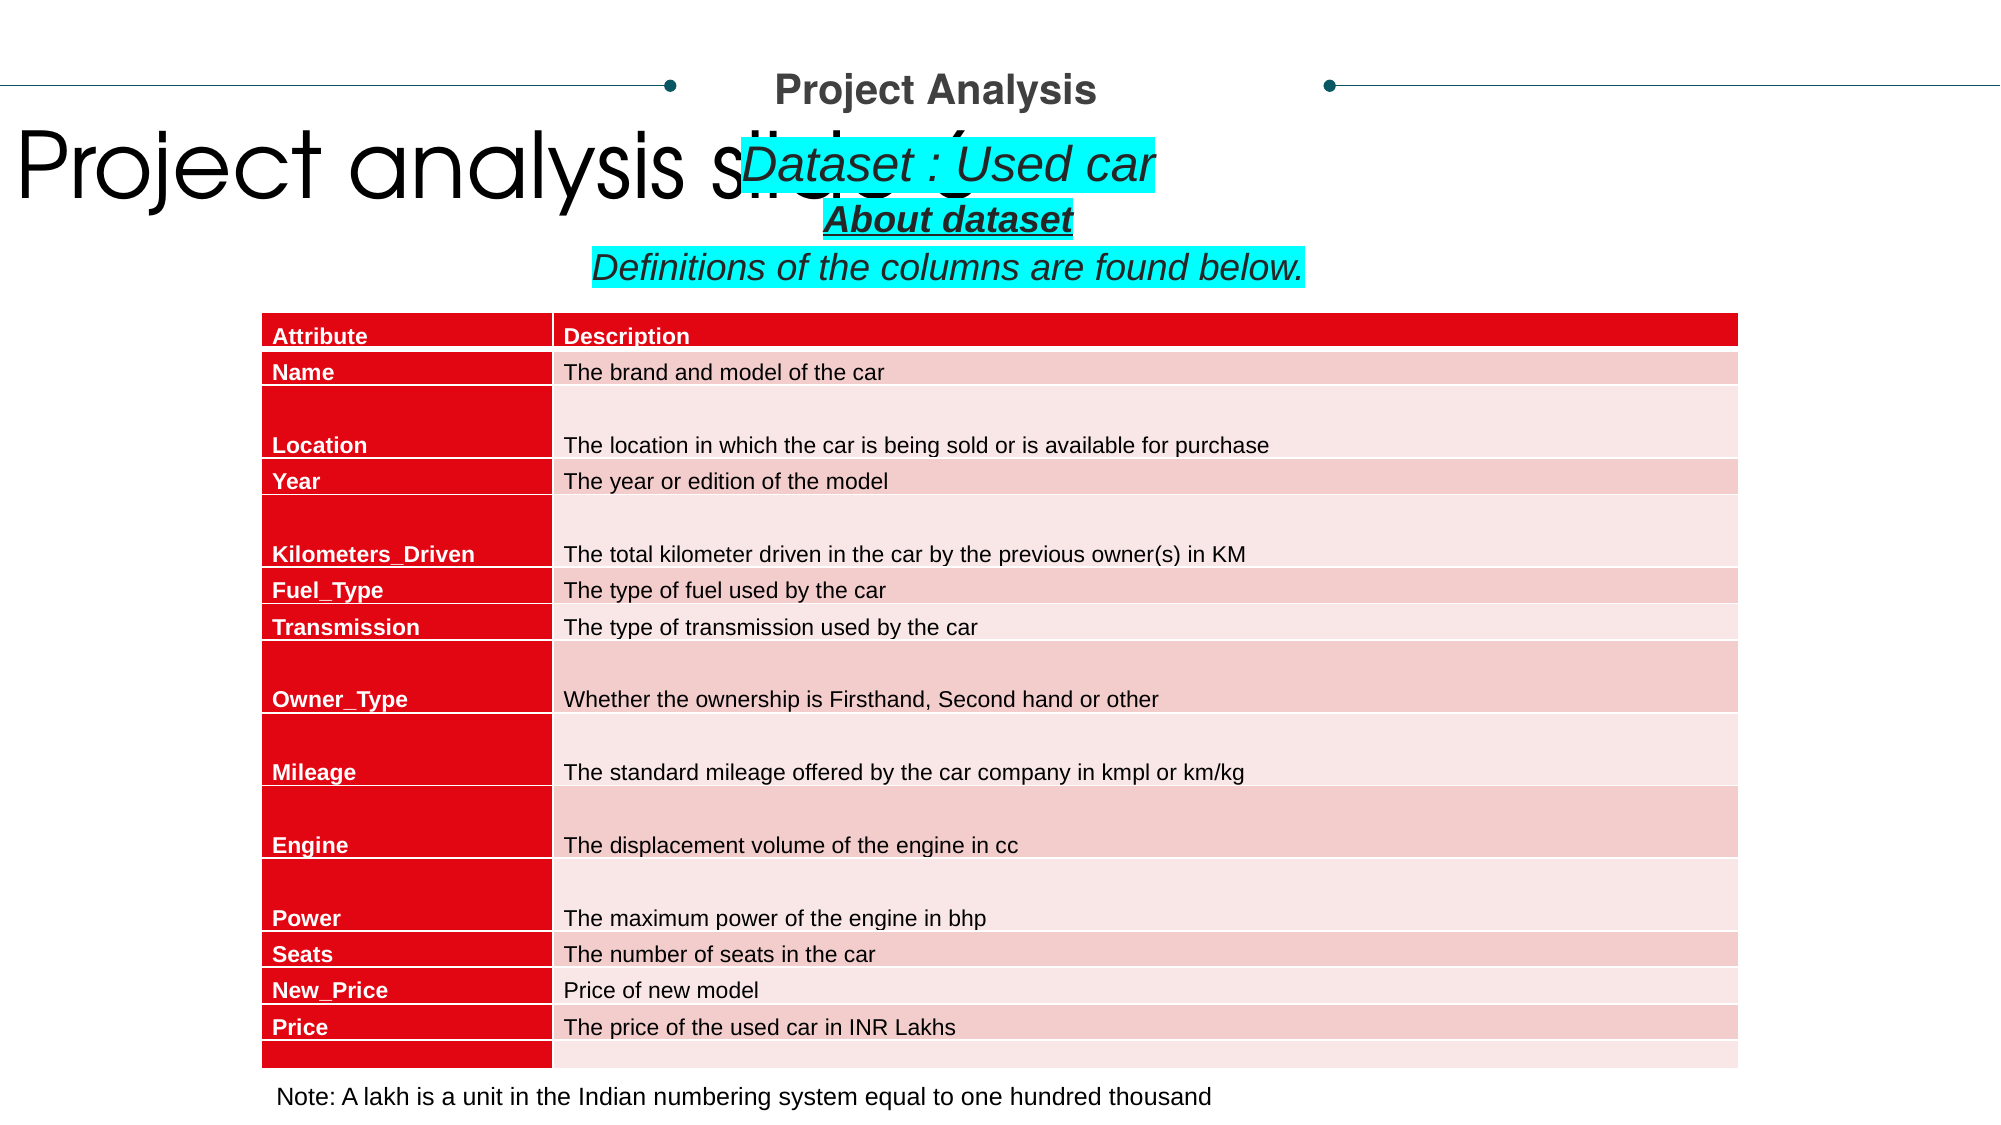

Project Analysis
Project analysis slide 6
Dataset : Used car
About dataset
Definitions of the columns are found below.
| Attribute | Description |
| --- | --- |
| Name | The brand and model of the car |
| Location | The location in which the car is being sold or is available for purchase |
| Year | The year or edition of the model |
| Kilometers\_Driven | The total kilometer driven in the car by the previous owner(s) in KM |
| Fuel\_Type | The type of fuel used by the car |
| Transmission | The type of transmission used by the car |
| Owner\_Type | Whether the ownership is Firsthand, Second hand or other |
| Mileage | The standard mileage offered by the car company in kmpl or km/kg |
| Engine | The displacement volume of the engine in cc |
| Power | The maximum power of the engine in bhp |
| Seats | The number of seats in the car |
| New\_Price | Price of new model |
| Price | The price of the used car in INR Lakhs |
|  |  |
Note: A lakh is a unit in the Indian numbering system equal to one hundred thousand